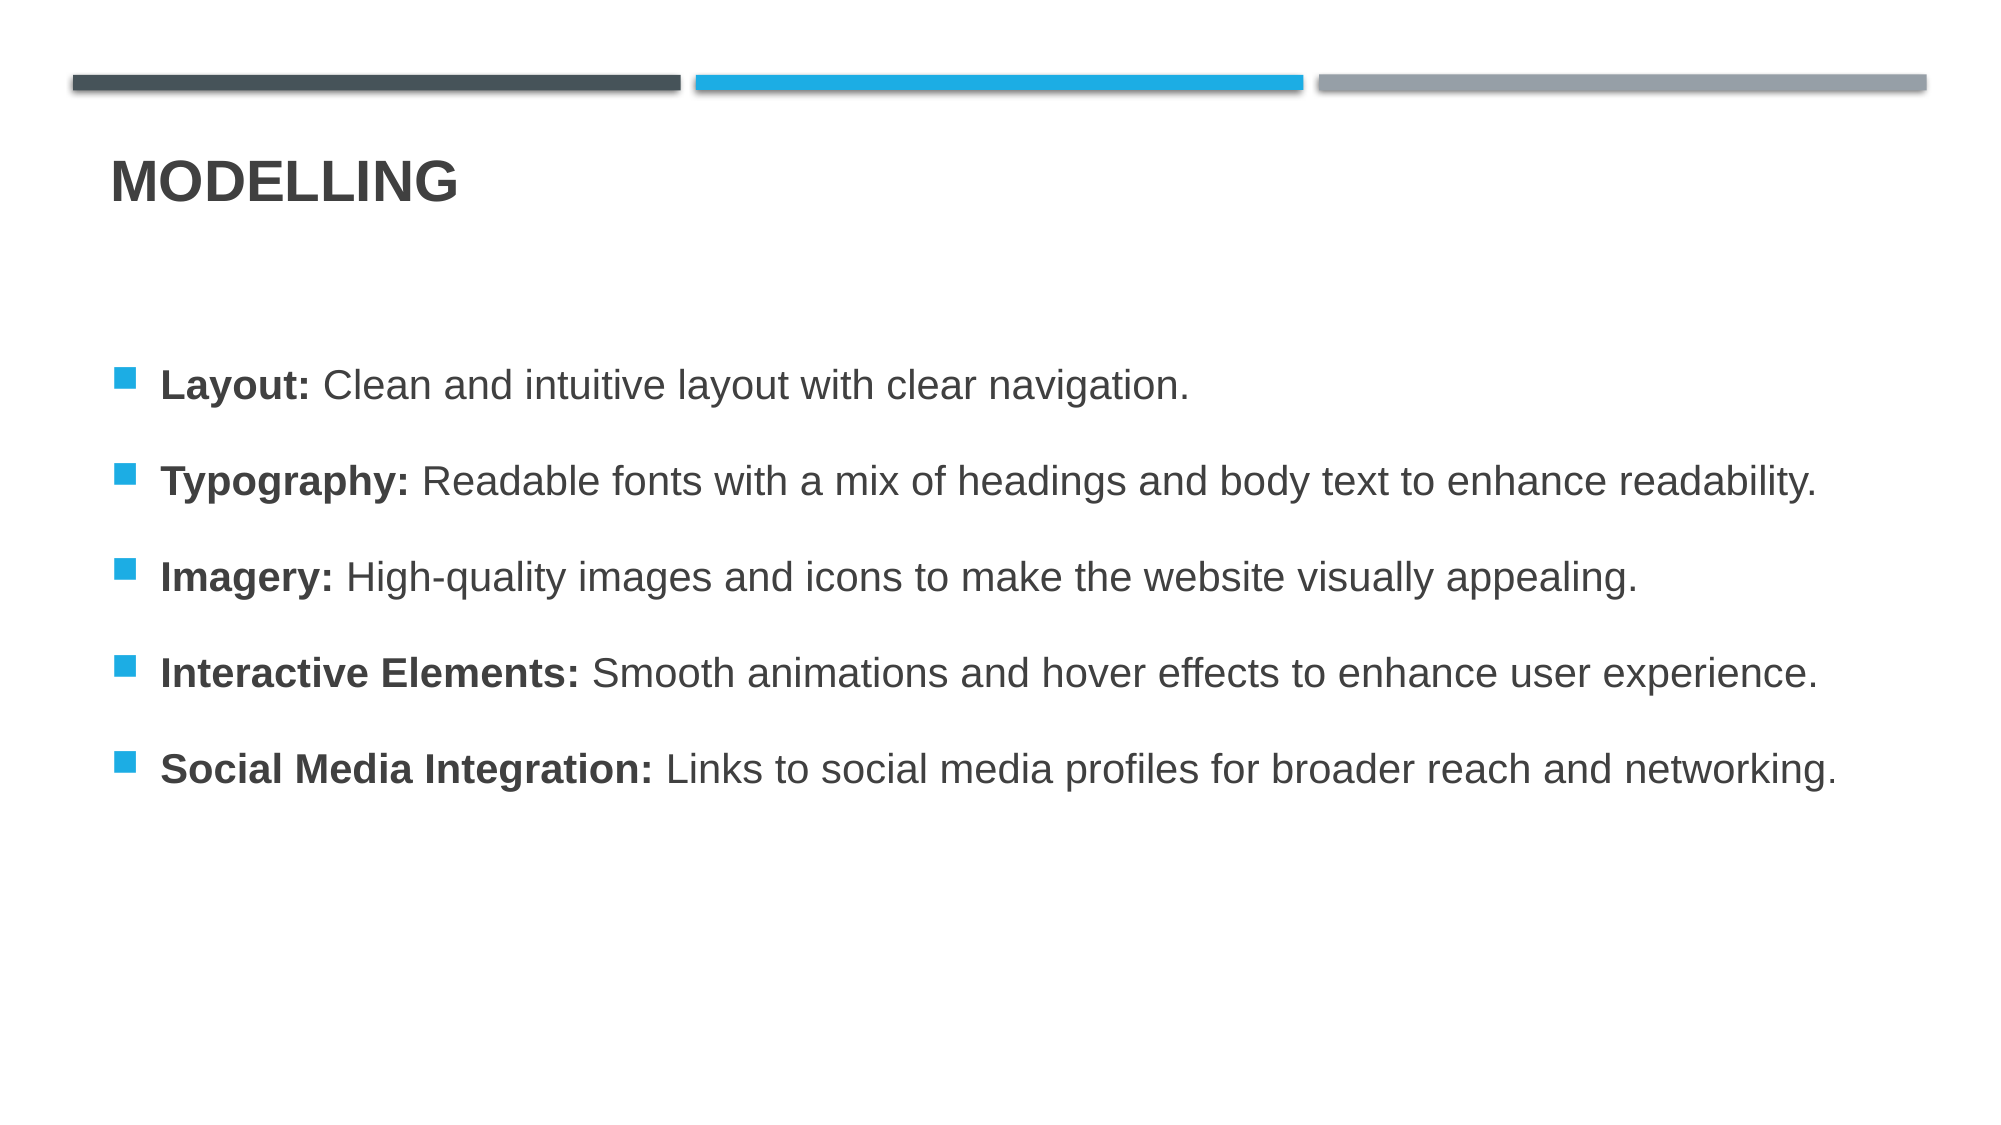

# MODELLING
Layout: Clean and intuitive layout with clear navigation.
Typography: Readable fonts with a mix of headings and body text to enhance readability.
Imagery: High-quality images and icons to make the website visually appealing.
Interactive Elements: Smooth animations and hover effects to enhance user experience.
Social Media Integration: Links to social media profiles for broader reach and networking.